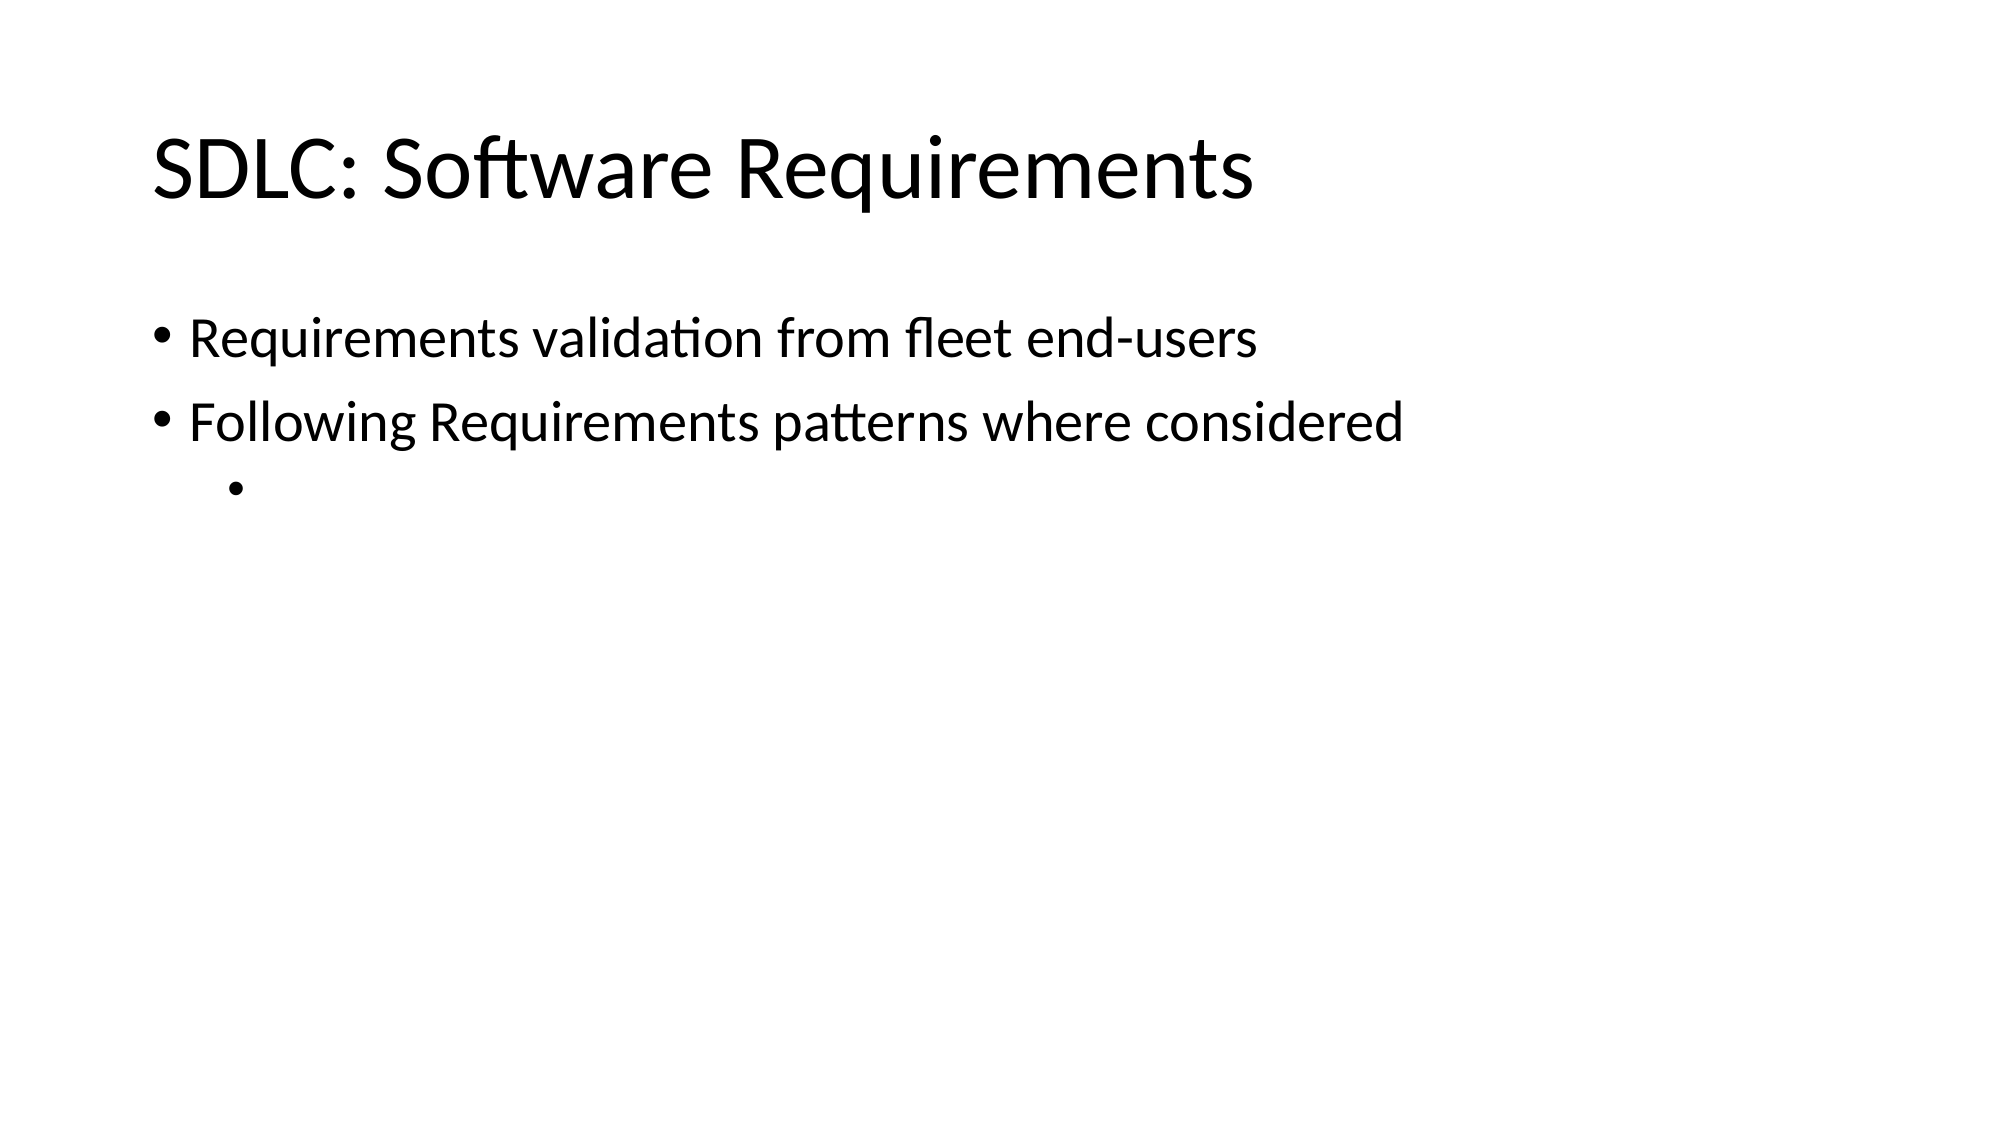

# SDLC: Software Requirements
Requirements validation from fleet end-users
Following Requirements patterns where considered